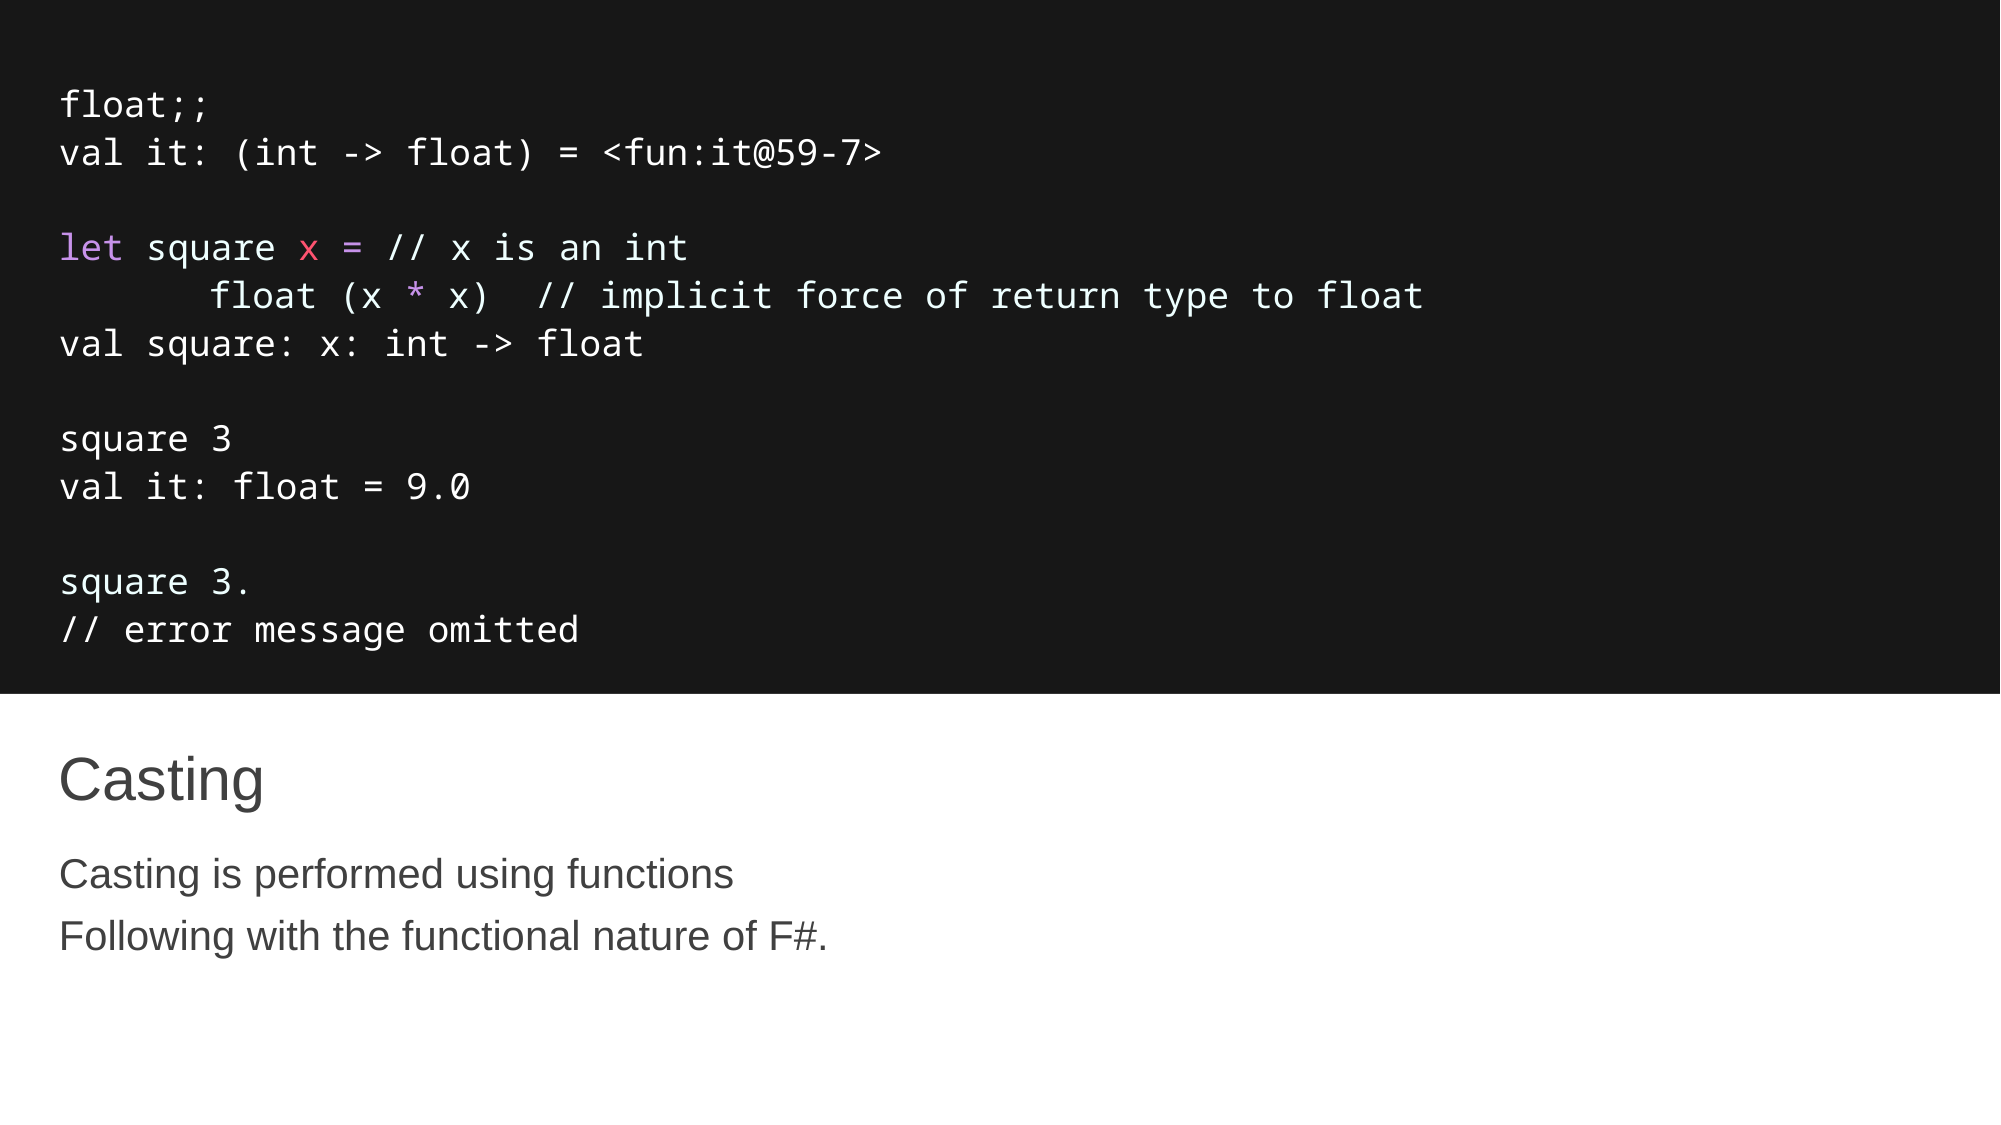

float;;
val it: (int -> float) = <fun:it@59-7>

let square x = // x is an int
	float (x * x)  // implicit force of return type to float
val square: x: int -> float

square 3
val it: float = 9.0

square 3.
// error message omitted
# Casting
Casting is performed using functions
Following with the functional nature of F#.